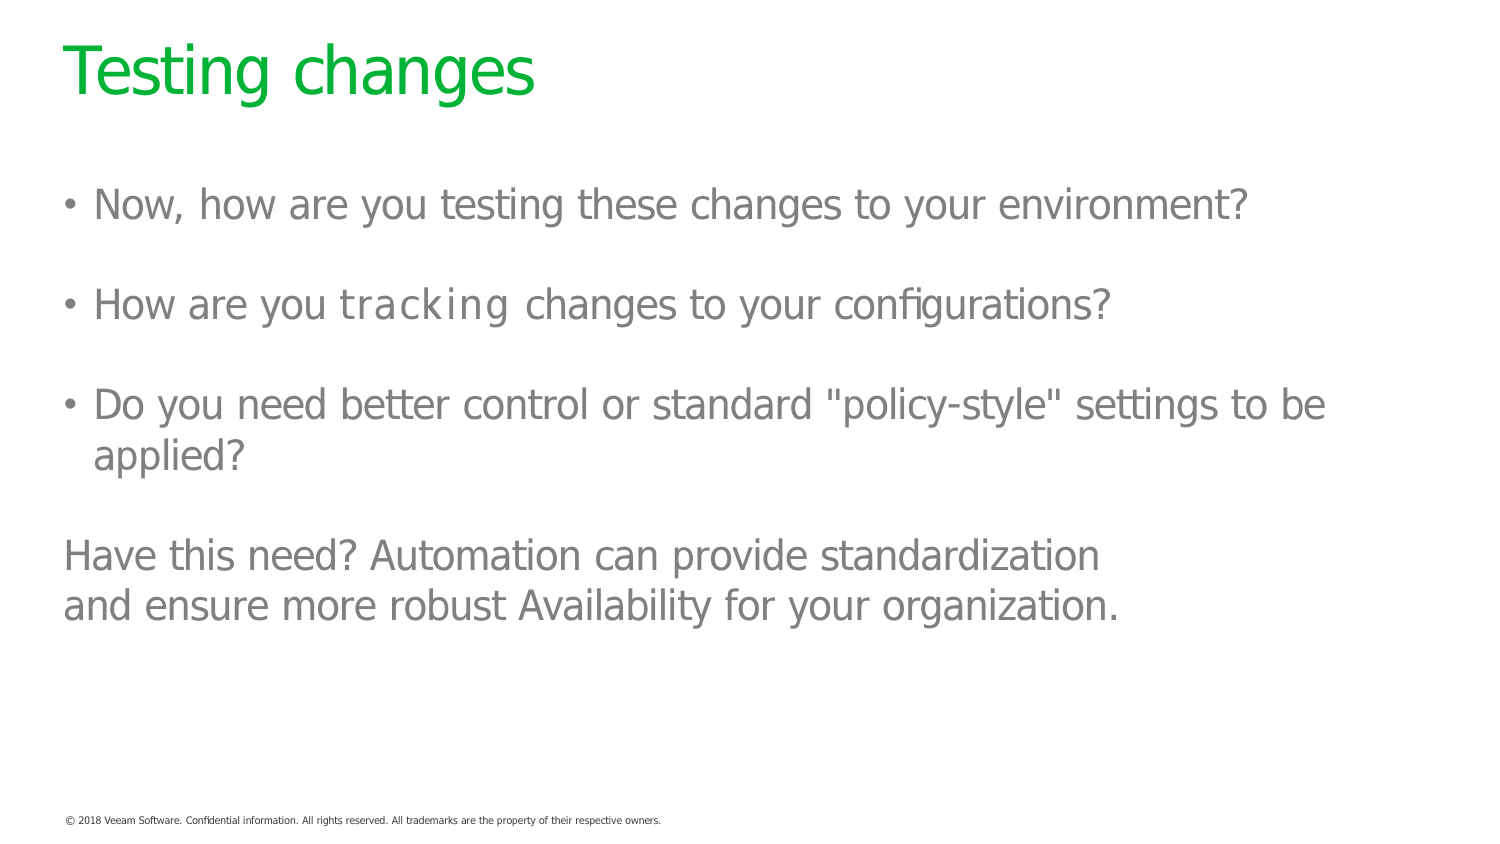

# Testing changes
Now, how are you testing these changes to your environment?

How are you tracking changes to your configurations?

Do you need better control or standard "policy-style" settings to be applied?

Have this need? Automation can provide standardization
and ensure more robust Availability for your organization.